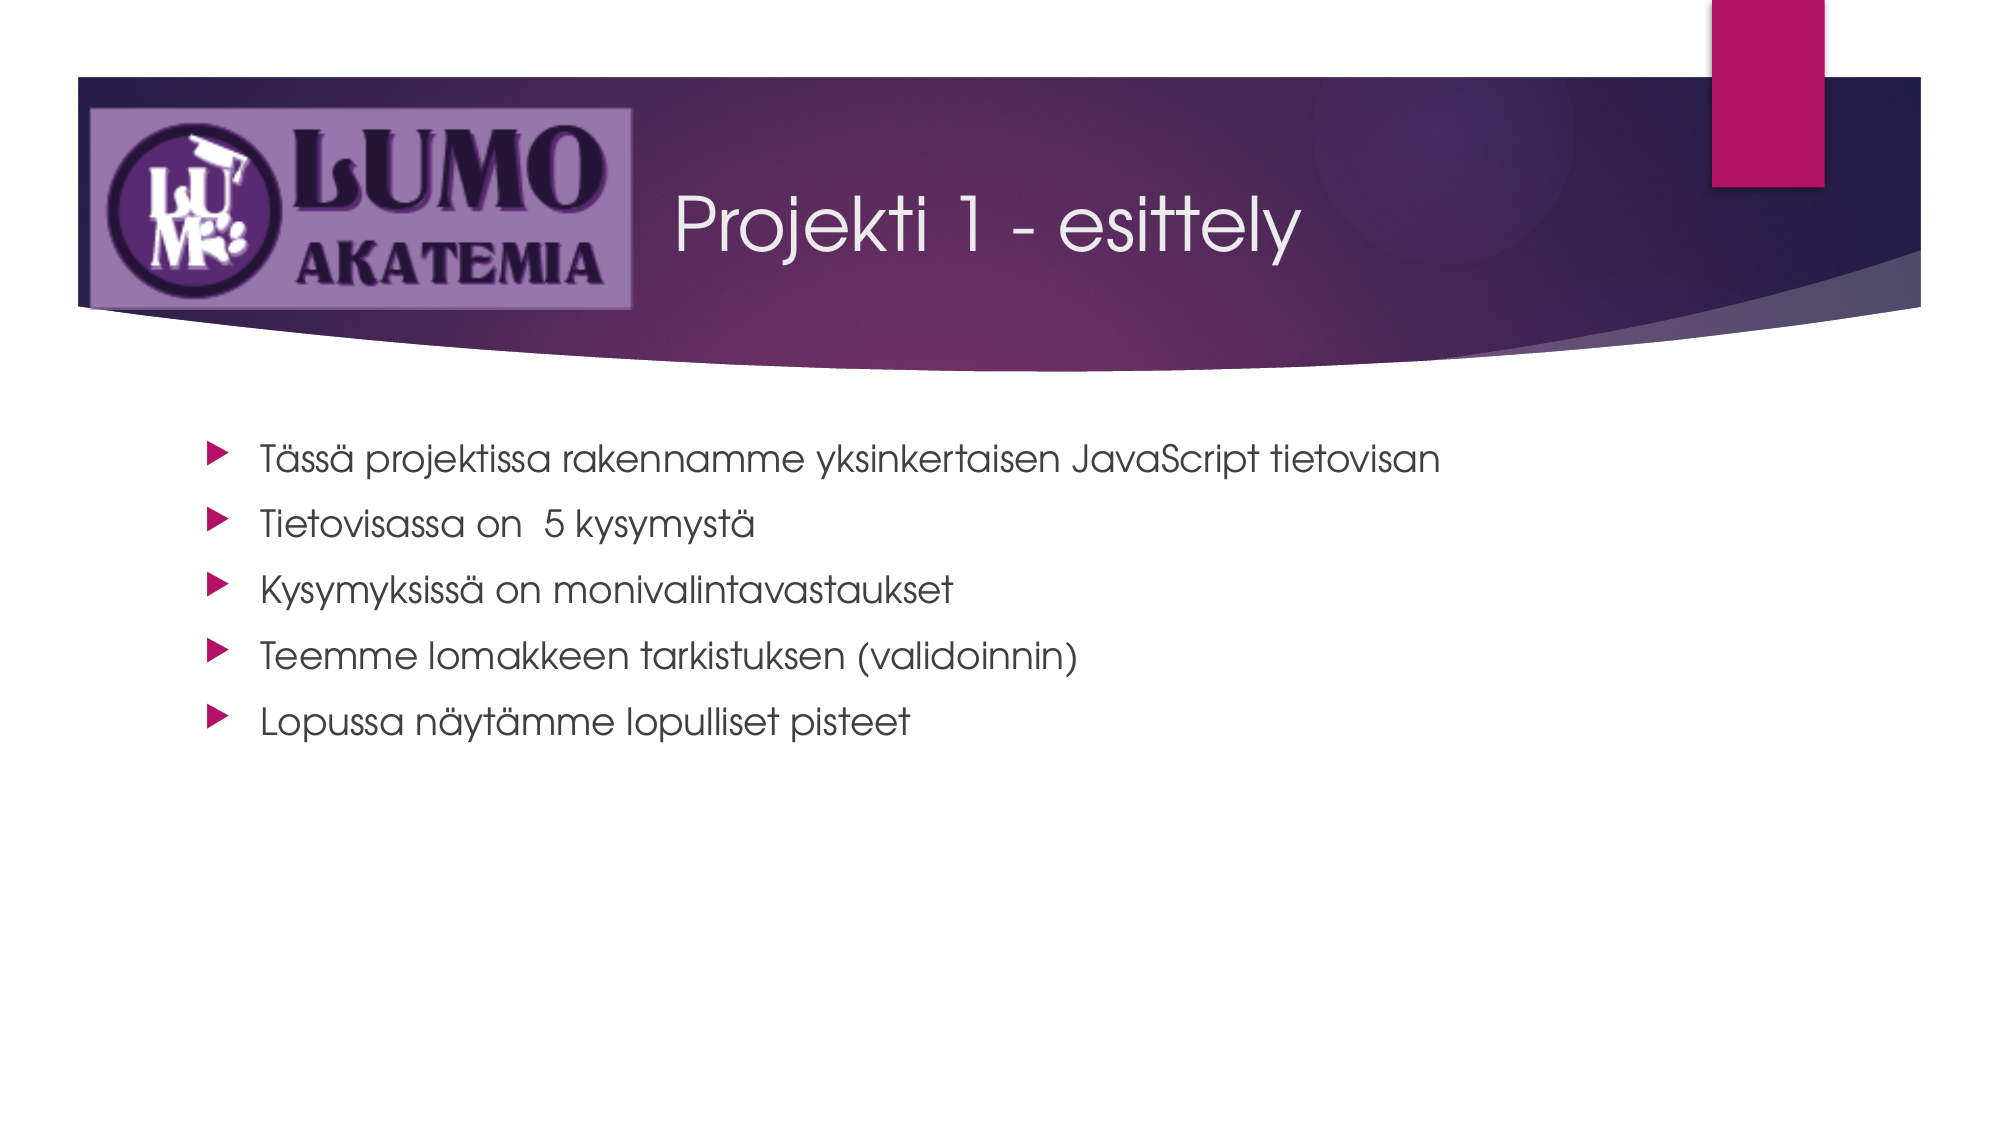

# Projekti 1 - esittely
Tässä projektissa rakennamme yksinkertaisen JavaScript tietovisan
Tietovisassa on  5 kysymystä
Kysymyksissä on monivalintavastaukset
Teemme lomakkeen tarkistuksen (validoinnin)
Lopussa näytämme lopulliset pisteet